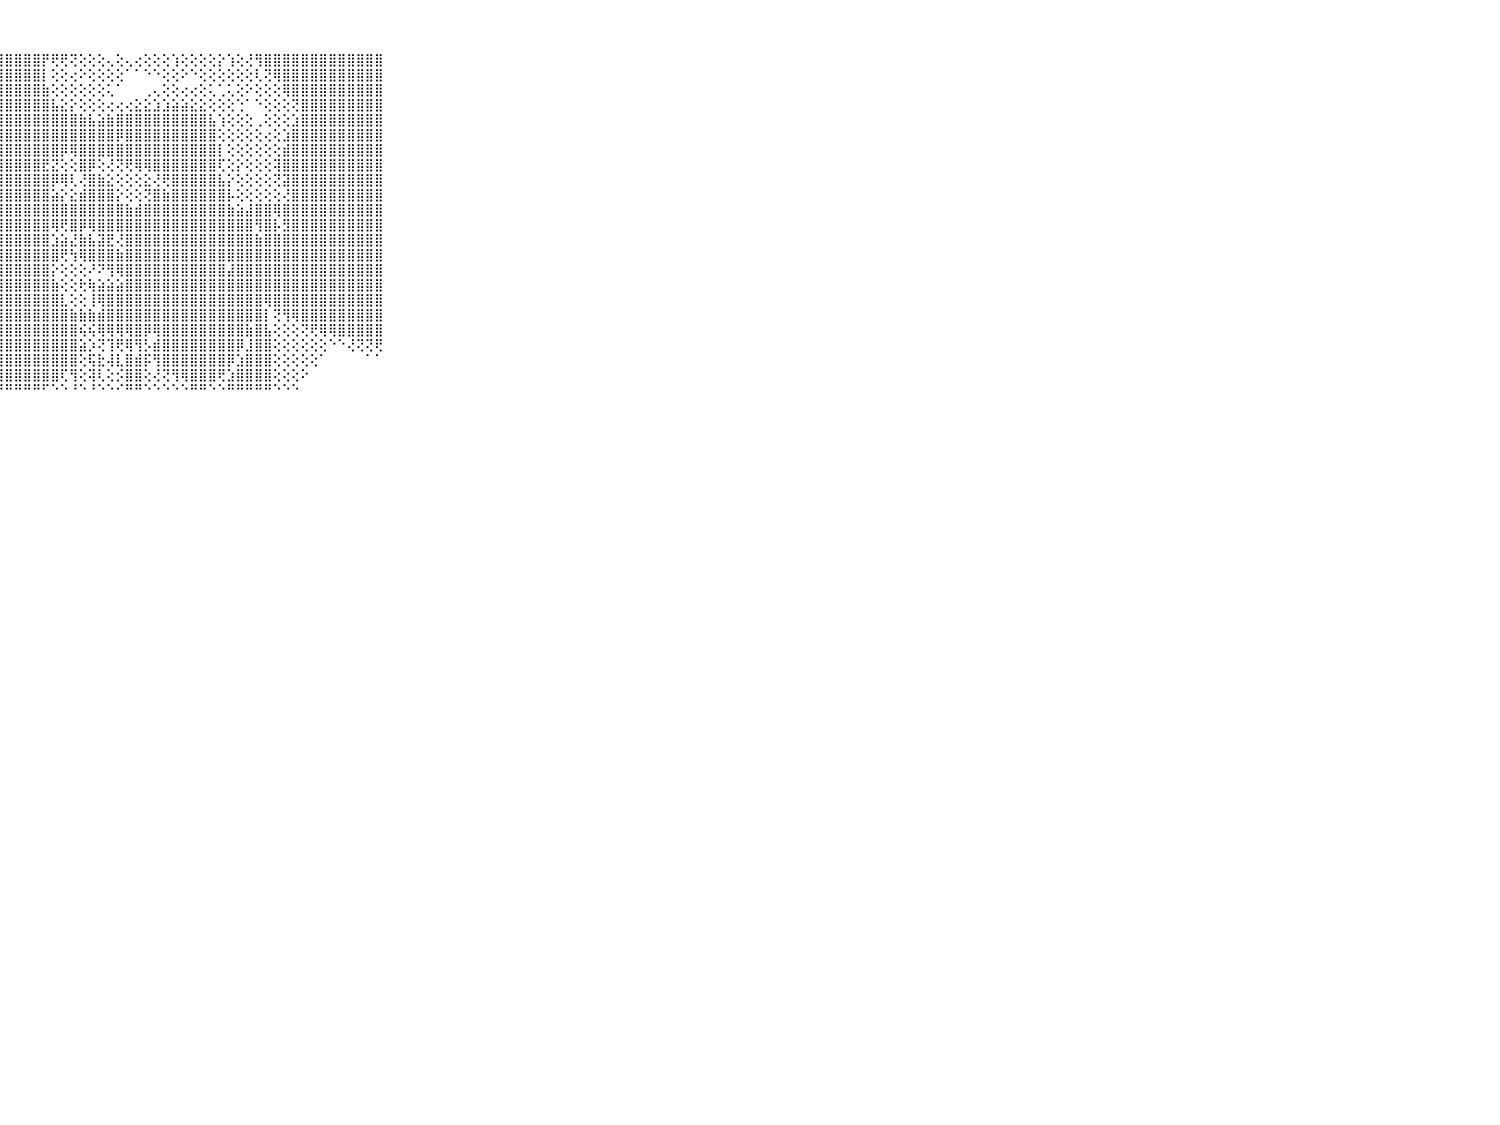

⠀⠀⠀⠀⠀⠀⠀⠀⠀⠀⠀⣿⣿⣿⣿⣿⣿⣿⣿⣿⣿⣿⣿⣿⣿⣿⣿⣿⣿⣿⣿⣿⡟⢟⢟⢝⢕⢕⢕⢄⢕⢄⢔⢕⢕⢕⢱⢕⢕⢕⢕⡕⢱⢕⢜⢻⣿⣿⣿⣿⣿⣿⣿⣿⣿⣿⣿⣿⣿⠀⠀⠀⠀⠀⠀⠀⠀⠀⠀⠀⠀
⠀⠀⠀⠀⠀⠀⠀⠀⠀⠀⠀⣿⣿⣿⣿⣿⣿⣿⣿⣿⣿⣿⣿⣿⣿⣿⣿⣿⣿⣿⣿⣿⡇⢕⢕⢔⠕⢕⢕⢕⢕⠁⠁⠑⠑⢕⢕⠕⠑⢕⢕⢕⢕⢕⢕⢇⢝⢿⣿⣿⣿⣿⣿⣿⣿⣿⣿⣿⣿⠀⠀⠀⠀⠀⠀⠀⠀⠀⠀⠀⠀
⠀⠀⠀⠀⠀⠀⠀⠀⠀⠀⠀⣿⣿⣿⣿⣿⣿⣿⣿⣿⣿⣿⣿⣿⣿⣿⣿⣿⣿⣿⣿⣿⣷⢕⢕⢕⢕⢕⢕⢅⠁⠀⠀⢀⢄⢕⢕⢔⢔⢕⢅⢁⢅⢕⠕⢕⢕⢕⢿⣿⣿⣿⣿⣿⣿⣿⣿⣿⣿⠀⠀⠀⠀⠀⠀⠀⠀⠀⠀⠀⠀
⠀⠀⠀⠀⠀⠀⠀⠀⠀⠀⠀⣿⣿⣿⣿⣿⣿⣿⣿⣿⣿⣿⣿⣿⣿⣿⣿⣿⣿⣿⣿⣿⣿⣧⣕⡕⢕⢕⢕⢔⢔⢔⣕⣕⣱⣱⣵⣵⣕⣕⢕⢕⢕⢑⠁⠑⢕⢕⢕⢝⣿⣿⣿⣿⣿⣿⣿⣿⣿⠀⠀⠀⠀⠀⠀⠀⠀⠀⠀⠀⠀
⠀⠀⠀⠀⠀⠀⠀⠀⠀⠀⠀⣿⣿⣿⣿⣿⣿⣿⣿⣿⣿⣿⣿⣿⣿⣿⣿⣿⣿⣿⣿⣿⣿⣿⣿⣿⣷⣧⣵⣷⣿⣿⣿⣿⣿⣿⣿⣿⣿⣿⣧⢱⢕⢕⢕⢀⢕⢕⢕⣱⣿⣿⣿⣿⣿⣿⣿⣿⣿⠀⠀⠀⠀⠀⠀⠀⠀⠀⠀⠀⠀
⠀⠀⠀⠀⠀⠀⠀⠀⠀⠀⠀⣿⣿⣿⣿⣿⣿⣿⣿⣿⣿⣿⣿⣿⣿⣿⣿⣿⣿⣿⣿⣿⣿⣿⣿⣿⣿⣿⣿⣿⡿⣿⣿⣿⣿⣿⣿⣿⣿⣿⣿⢕⢕⢕⢕⢕⢔⢕⣱⣿⣿⣿⣿⣿⣿⣿⣿⣿⣿⠀⠀⠀⠀⠀⠀⠀⠀⠀⠀⠀⠀
⠀⠀⠀⠀⠀⠀⠀⠀⠀⠀⠀⣿⣿⣿⣿⣿⣿⣿⣿⣿⣿⣿⣿⣿⣿⣿⣿⣿⣿⣿⣿⣿⣿⣿⡿⢿⣿⣿⣿⣿⣿⣿⣿⣿⣿⣿⣿⣿⣿⣿⣿⡇⢕⢕⢕⢕⢕⢕⣾⣿⣿⣿⣿⣿⣿⣿⣿⣿⣿⠀⠀⠀⠀⠀⠀⠀⠀⠀⠀⠀⠀
⠀⠀⠀⠀⠀⠀⠀⠀⠀⠀⠀⣿⣿⣿⣿⣿⣿⣿⣿⣿⣿⣿⣿⣿⣿⣿⣿⣿⣿⣿⣿⣿⣟⣝⢕⢕⣿⡿⢕⢜⢝⢟⢿⢿⣿⣿⣿⣿⣿⣿⣿⢏⢕⡕⢕⢕⢕⢽⣿⣿⣿⣿⣿⣿⣿⣿⣿⣿⣿⠀⠀⠀⠀⠀⠀⠀⠀⠀⠀⠀⠀
⠀⠀⠀⠀⠀⠀⠀⠀⠀⠀⠀⣿⣿⣿⣿⣿⣿⣿⣿⣿⣿⣿⣿⣿⣿⣿⣿⣿⣿⣿⣿⣿⣿⡿⢿⢇⢜⣿⣷⣕⢕⢕⢕⣕⢜⢟⣿⣿⣿⣿⣿⣧⡕⢕⢕⢕⢕⢝⣽⣿⣿⣿⣿⣿⣿⣿⣿⣿⣿⠀⠀⠀⠀⠀⠀⠀⠀⠀⠀⠀⠀
⠀⠀⠀⠀⠀⠀⠀⠀⠀⠀⠀⣿⣿⣿⣿⣿⣿⣿⣿⣿⣿⣿⣿⣿⣿⣿⣿⣿⣿⣿⣿⣿⣿⣵⡕⣕⣾⣿⣿⣿⡕⢕⢕⢝⣿⣷⣿⣿⣿⣿⣿⣿⡧⢕⢕⢕⢕⢕⢜⣿⣿⣿⣿⣿⣿⣿⣿⣿⣿⠀⠀⠀⠀⠀⠀⠀⠀⠀⠀⠀⠀
⠀⠀⠀⠀⠀⠀⠀⠀⠀⠀⠀⣿⣿⣿⣿⣿⣿⣿⣿⣿⣿⣿⣿⣿⣿⣿⣿⣿⣿⣿⣿⣿⣿⣿⣿⣿⣿⣿⣿⣿⣿⣷⣾⣿⣿⣿⣿⣿⣿⣿⣿⣿⣷⣵⣼⣿⣿⢿⣿⣿⣿⣿⣿⣿⣿⣿⣿⣿⣿⠀⠀⠀⠀⠀⠀⠀⠀⠀⠀⠀⠀
⠀⠀⠀⠀⠀⠀⠀⠀⠀⠀⠀⣿⣿⣿⣿⣿⣿⣿⣿⣿⣿⣿⣿⣿⣿⣿⣿⣿⣿⣿⣿⣿⣿⢿⢟⣿⡿⢿⣿⣿⣿⣿⣿⣿⣿⣿⣿⣿⣿⣿⣿⣿⣿⣿⣿⢻⣿⡧⣻⣿⣿⣿⣿⣿⣿⣿⣿⣿⣿⠀⠀⠀⠀⠀⠀⠀⠀⠀⠀⠀⠀
⠀⠀⠀⠀⠀⠀⠀⠀⠀⠀⠀⣿⣿⣿⣿⣿⣿⣿⣿⣿⣿⣿⣿⣿⣿⣿⣿⣿⣿⣿⣿⣿⣿⣱⣵⣜⣷⣧⣽⣟⢜⣿⣿⣿⣿⣿⣿⣿⣿⣿⣿⣿⣿⣿⣿⣷⣿⣿⣿⣿⣿⣿⣿⣿⣿⣿⣿⣿⣿⠀⠀⠀⠀⠀⠀⠀⠀⠀⠀⠀⠀
⠀⠀⠀⠀⠀⠀⠀⠀⠀⠀⠀⣿⣿⣿⣿⣿⣿⣿⣿⣿⣿⣿⣿⣿⣿⣿⣿⣿⣿⣿⣿⣿⣿⣿⢟⢳⢿⣿⣿⣿⣷⣿⣿⣿⣿⣿⣿⣿⣿⣿⣿⣿⣿⣿⣿⣿⣿⣿⣿⣿⣿⣿⣿⣿⣿⣿⣿⣿⣿⠀⠀⠀⠀⠀⠀⠀⠀⠀⠀⠀⠀
⠀⠀⠀⠀⠀⠀⠀⠀⠀⠀⠀⣿⣿⣿⣿⣿⣿⣿⣿⣿⣿⣿⣿⣿⣿⣿⣿⣿⣿⣿⣿⣿⣿⡕⢕⢕⢕⠜⠝⢻⢿⣿⣿⣿⣿⣿⣿⣿⣿⣿⣿⣿⣼⣿⣿⣿⣿⣿⣿⣿⣿⣿⣿⣿⣿⣿⣿⣿⣿⠀⠀⠀⠀⠀⠀⠀⠀⠀⠀⠀⠀
⠀⠀⠀⠀⠀⠀⠀⠀⠀⠀⠀⣿⣿⣿⣿⣿⣿⣿⣿⣿⣿⣿⣿⣿⣿⣿⣿⣿⣿⣿⣿⣿⣿⣷⢕⢕⢗⢷⣵⣵⣵⣿⣿⣿⣿⣿⣿⣿⣿⣿⣿⣿⣿⣿⣿⣿⣿⣿⣿⣿⣿⣿⣿⣿⣿⣿⣿⣿⣿⠀⠀⠀⠀⠀⠀⠀⠀⠀⠀⠀⠀
⠀⠀⠀⠀⠀⠀⠀⠀⠀⠀⠀⣿⣿⣿⣿⣿⣿⣿⣿⣿⣿⣿⣿⣿⣿⣿⣿⣿⣿⣿⣿⣿⣿⣿⣇⢕⢕⢸⢿⣿⣿⣿⣿⣿⣿⣿⣿⣿⣿⣿⣿⣿⣿⣿⣿⣿⢿⣿⣿⣿⣿⣿⣿⣿⣿⣿⣿⣿⣿⠀⠀⠀⠀⠀⠀⠀⠀⠀⠀⠀⠀
⠀⠀⠀⠀⠀⠀⠀⠀⠀⠀⠀⣿⣿⣿⣿⣿⣿⣿⣿⣿⣿⣿⣿⣿⣿⣿⣿⣿⣿⣿⣿⣿⣿⣿⣿⣷⣷⣷⣾⣿⣿⣿⣿⣿⣿⣿⣿⣿⣿⣿⣿⣿⣿⣿⣿⣿⡇⢝⢻⢿⣿⣿⣿⣿⣿⣿⣿⣿⣿⠀⠀⠀⠀⠀⠀⠀⠀⠀⠀⠀⠀
⠀⠀⠀⠀⠀⠀⠀⠀⠀⠀⠀⣿⣿⣿⣿⣿⣿⣿⣿⣿⣿⣿⣿⣿⣿⣿⣿⣿⣿⣿⣿⣿⣿⣿⣿⣿⢮⢮⢿⢿⢿⢿⣿⡿⢿⣿⣿⣿⣿⣿⣿⣿⣿⣿⣷⣿⣧⢕⢕⢕⢝⢟⢿⢿⣿⣿⣿⣿⣿⠀⠀⠀⠀⠀⠀⠀⠀⠀⠀⠀⠀
⠀⠀⠀⠀⠀⠀⠀⠀⠀⠀⠀⣿⣿⣿⣿⣿⣿⣿⣿⣿⣿⣿⣿⣿⣿⣿⣿⣿⣿⣿⣿⣿⣿⣿⣿⣿⣵⡱⢝⢹⢟⢿⢻⡣⣾⣿⣿⣿⣿⣿⣿⣿⣿⡿⣸⣿⣿⢕⢕⢕⢕⢕⢕⠑⠑⢜⢝⢝⢟⠀⠀⠀⠀⠀⠀⠀⠀⠀⠀⠀⠀
⠀⠀⠀⠀⠀⠀⠀⠀⠀⠀⠀⣿⣿⣿⣿⣿⣿⣿⣿⣿⣿⣿⣿⣿⣿⣿⣿⣿⣿⣿⣿⣿⣿⣿⣿⣿⢕⢯⣗⢼⣇⣿⣾⡯⢻⣿⣿⣿⣿⣿⣿⣿⡿⣱⣿⣿⣿⢕⢕⢕⢕⢕⠁⠀⠀⠀⠀⠁⠁⠀⠀⠀⠀⠀⠀⠀⠀⠀⠀⠀⠀
⠀⠀⠀⠀⠀⠀⠀⠀⠀⠀⠀⣿⣿⣿⣿⣿⣿⣿⣿⣿⣿⣿⣿⣿⣿⣿⣿⣿⣿⣿⣿⣿⣿⣿⢏⢻⢕⢽⢇⢕⡪⣿⣿⢕⢜⢝⢻⢿⣿⣿⣿⢟⣱⣿⣿⣿⣿⢕⢕⢕⠕⠀⠀⠀⠀⠀⠀⠀⠀⠀⠀⠀⠀⠀⠀⠀⠀⠀⠀⠀⠀
⠀⠀⠀⠀⠀⠀⠀⠀⠀⠀⠀⠛⠛⠛⠛⠛⠛⠛⠛⠛⠛⠛⠛⠛⠛⠛⠛⠛⠛⠛⠛⠛⠋⠑⠑⠘⠑⠘⠑⠑⠊⠛⠛⠑⠑⠑⠑⠑⠛⠛⠑⠑⠛⠛⠛⠛⠛⠑⠑⠑⠀⠀⠀⠀⠀⠀⠀⠀⠀⠀⠀⠀⠀⠀⠀⠀⠀⠀⠀⠀⠀